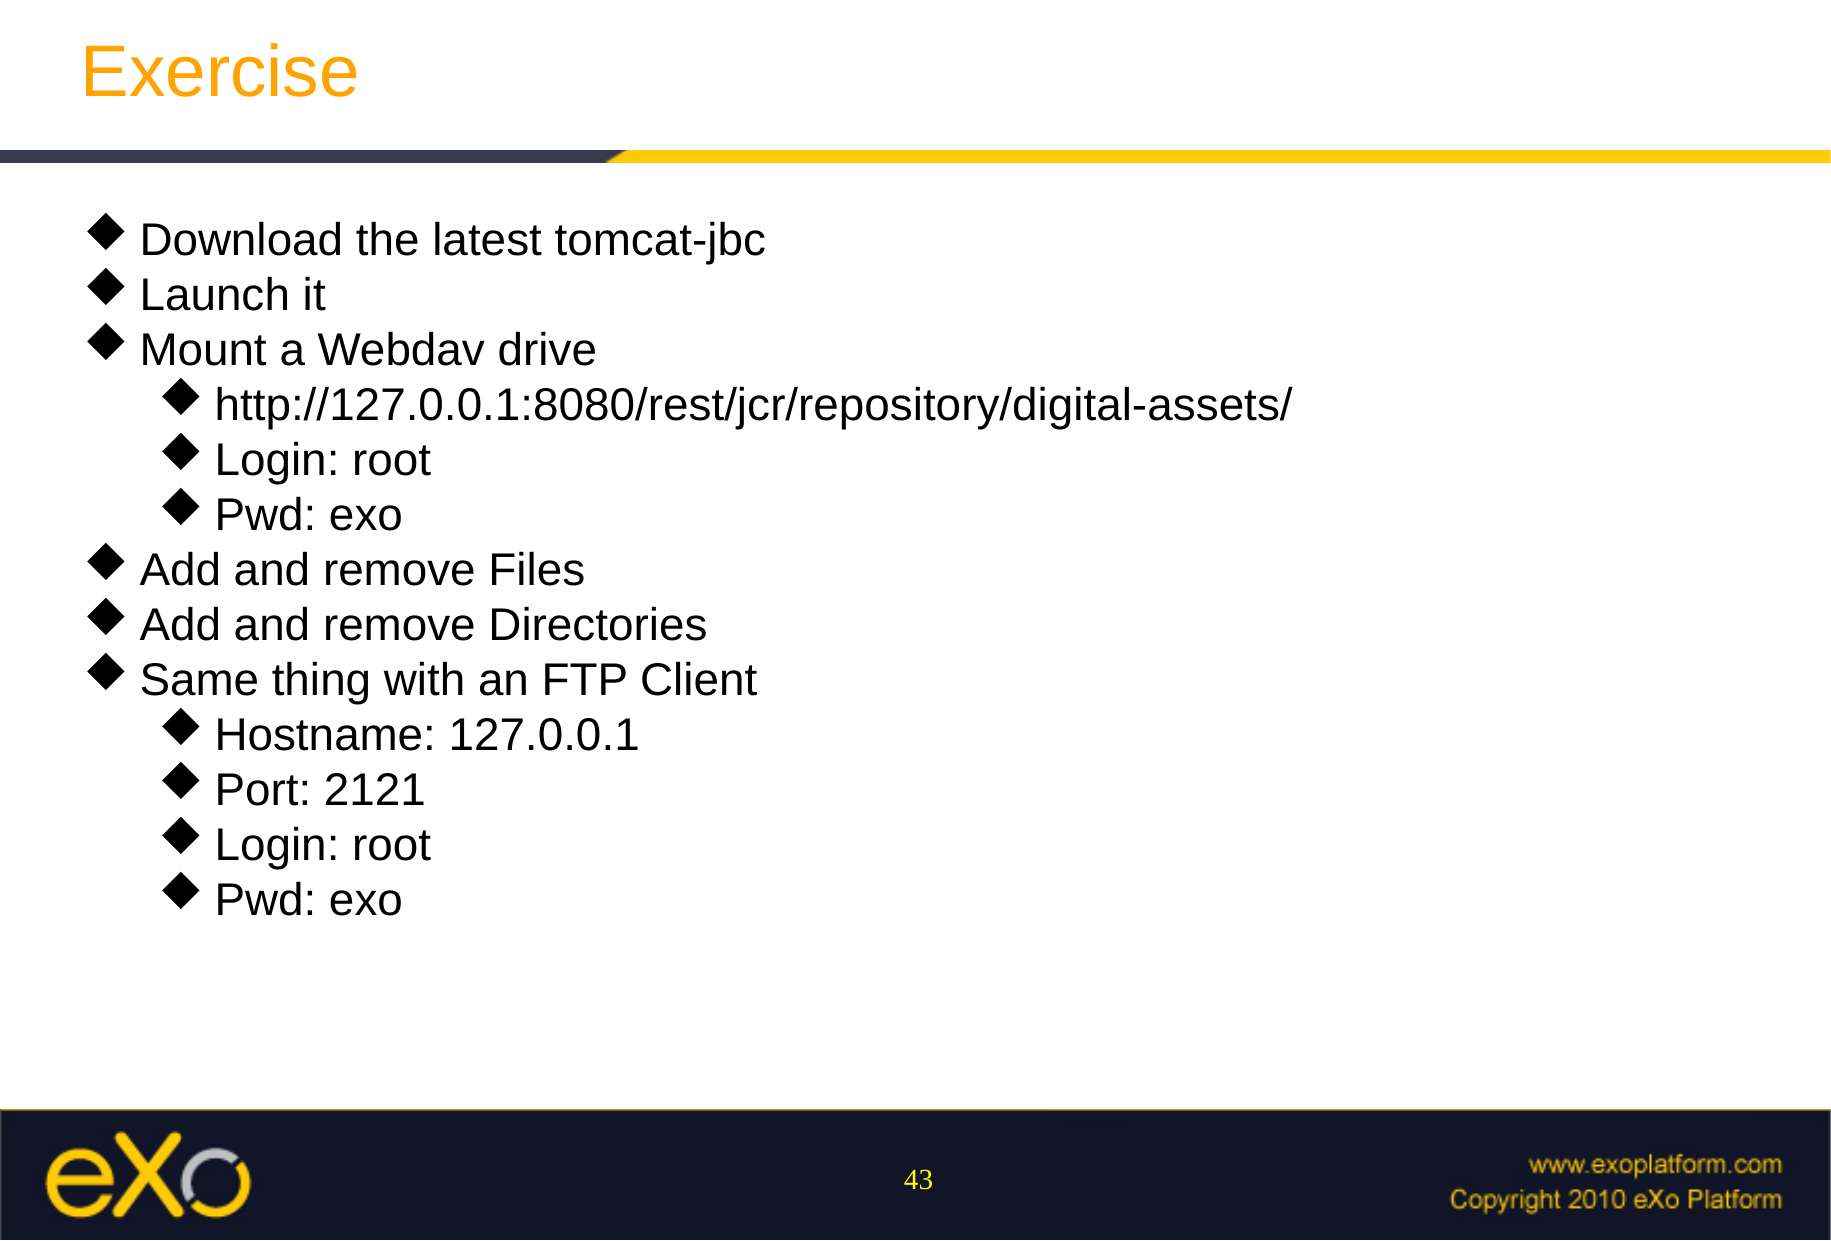

Exercise
Download the latest tomcat-jbc
Launch it
Mount a Webdav drive
http://127.0.0.1:8080/rest/jcr/repository/digital-assets/
Login: root
Pwd: exo
Add and remove Files
Add and remove Directories
Same thing with an FTP Client
Hostname: 127.0.0.1
Port: 2121
Login: root
Pwd: exo